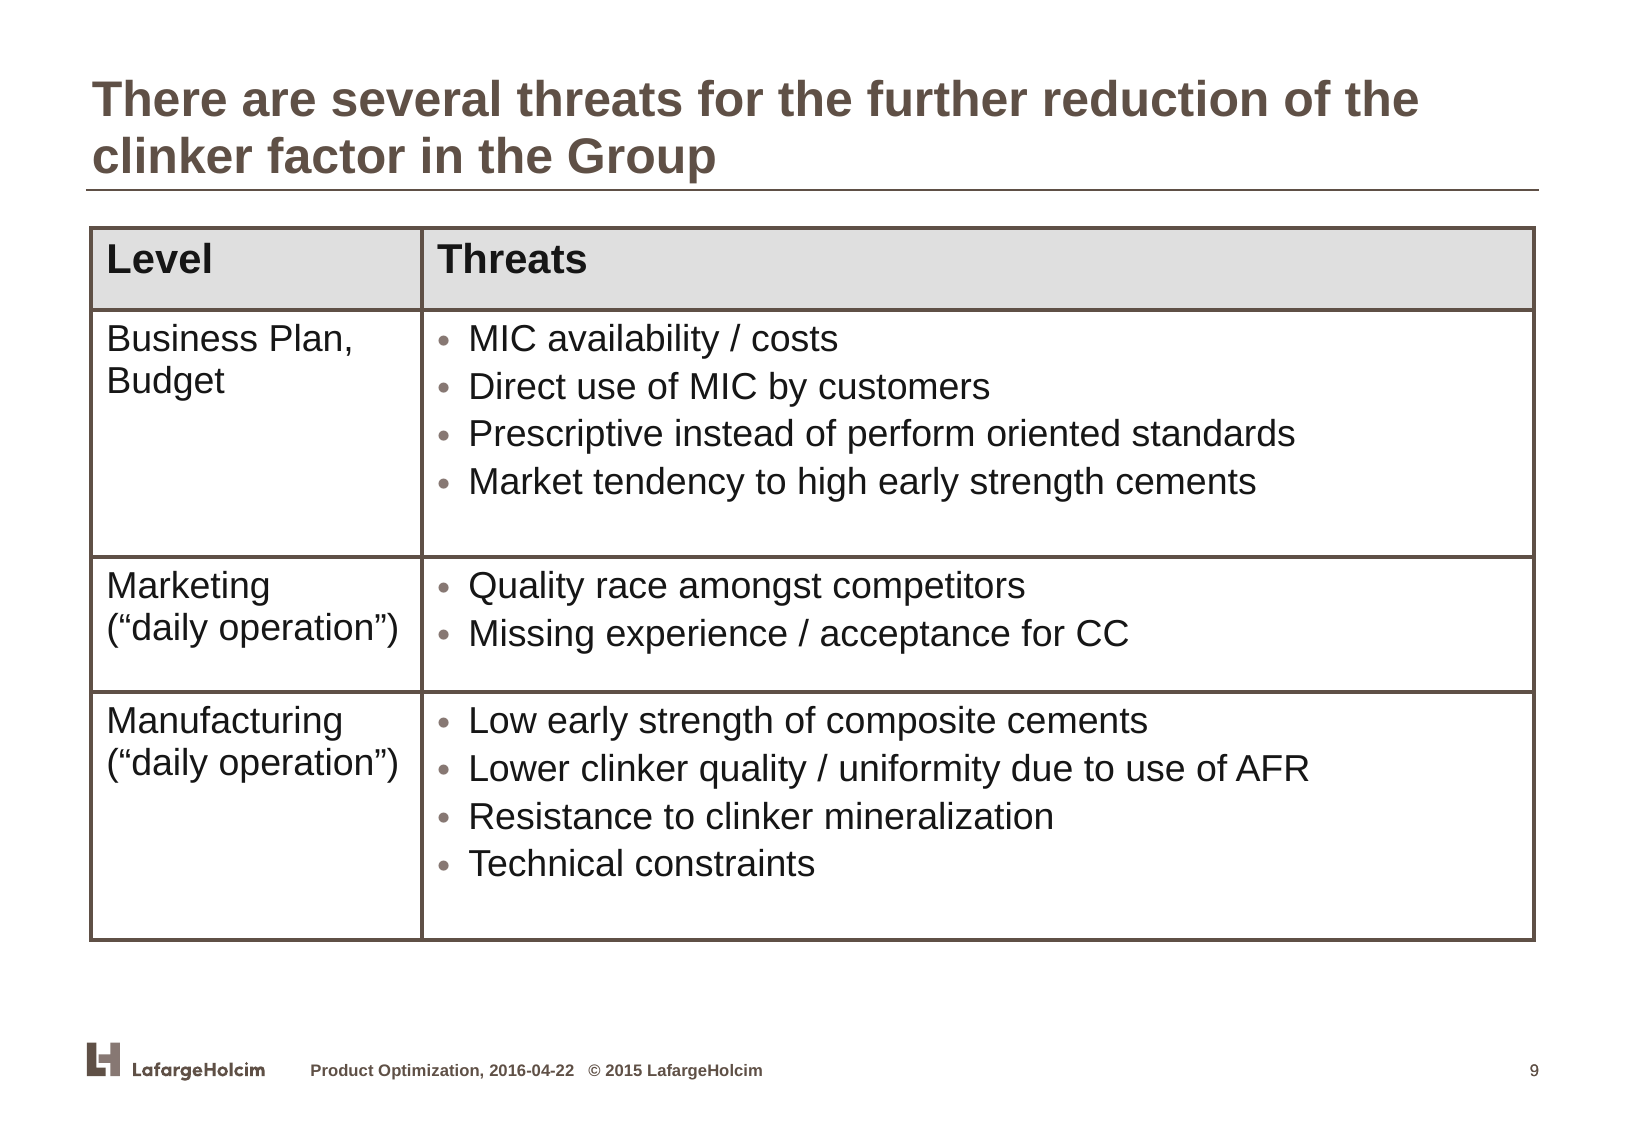

There are several threats for the further reduction of the clinker factor in the Group
| Level | Threats |
| --- | --- |
| Business Plan, Budget | MIC availability / costs Direct use of MIC by customers Prescriptive instead of perform oriented standards Market tendency to high early strength cements |
| Marketing (“daily operation”) | Quality race amongst competitors Missing experience / acceptance for CC |
| Manufacturing (“daily operation”) | Low early strength of composite cements Lower clinker quality / uniformity due to use of AFR Resistance to clinker mineralization Technical constraints |
Product Optimization, 2016-04-22   © 2015 LafargeHolcim
9
9